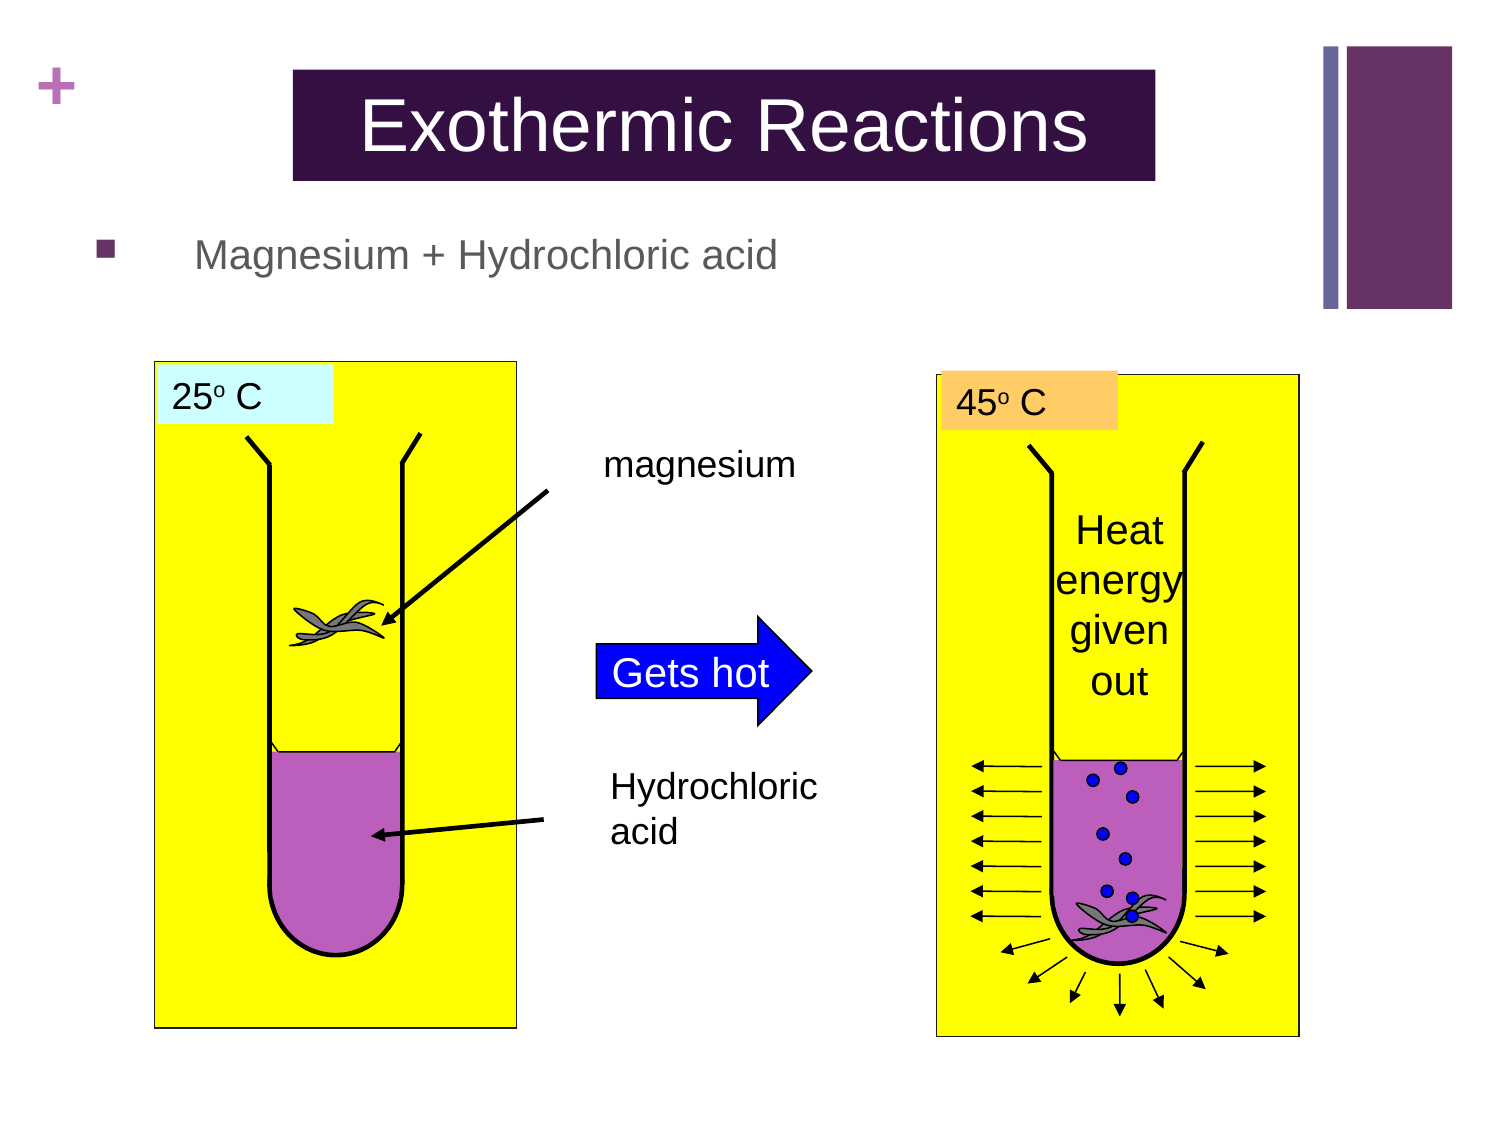

Exothermic Reactions
Magnesium + Hydrochloric acid

25o C
45o C

magnesium

Heat
energy
given
out
Gets hot
Hydrochloric
acid